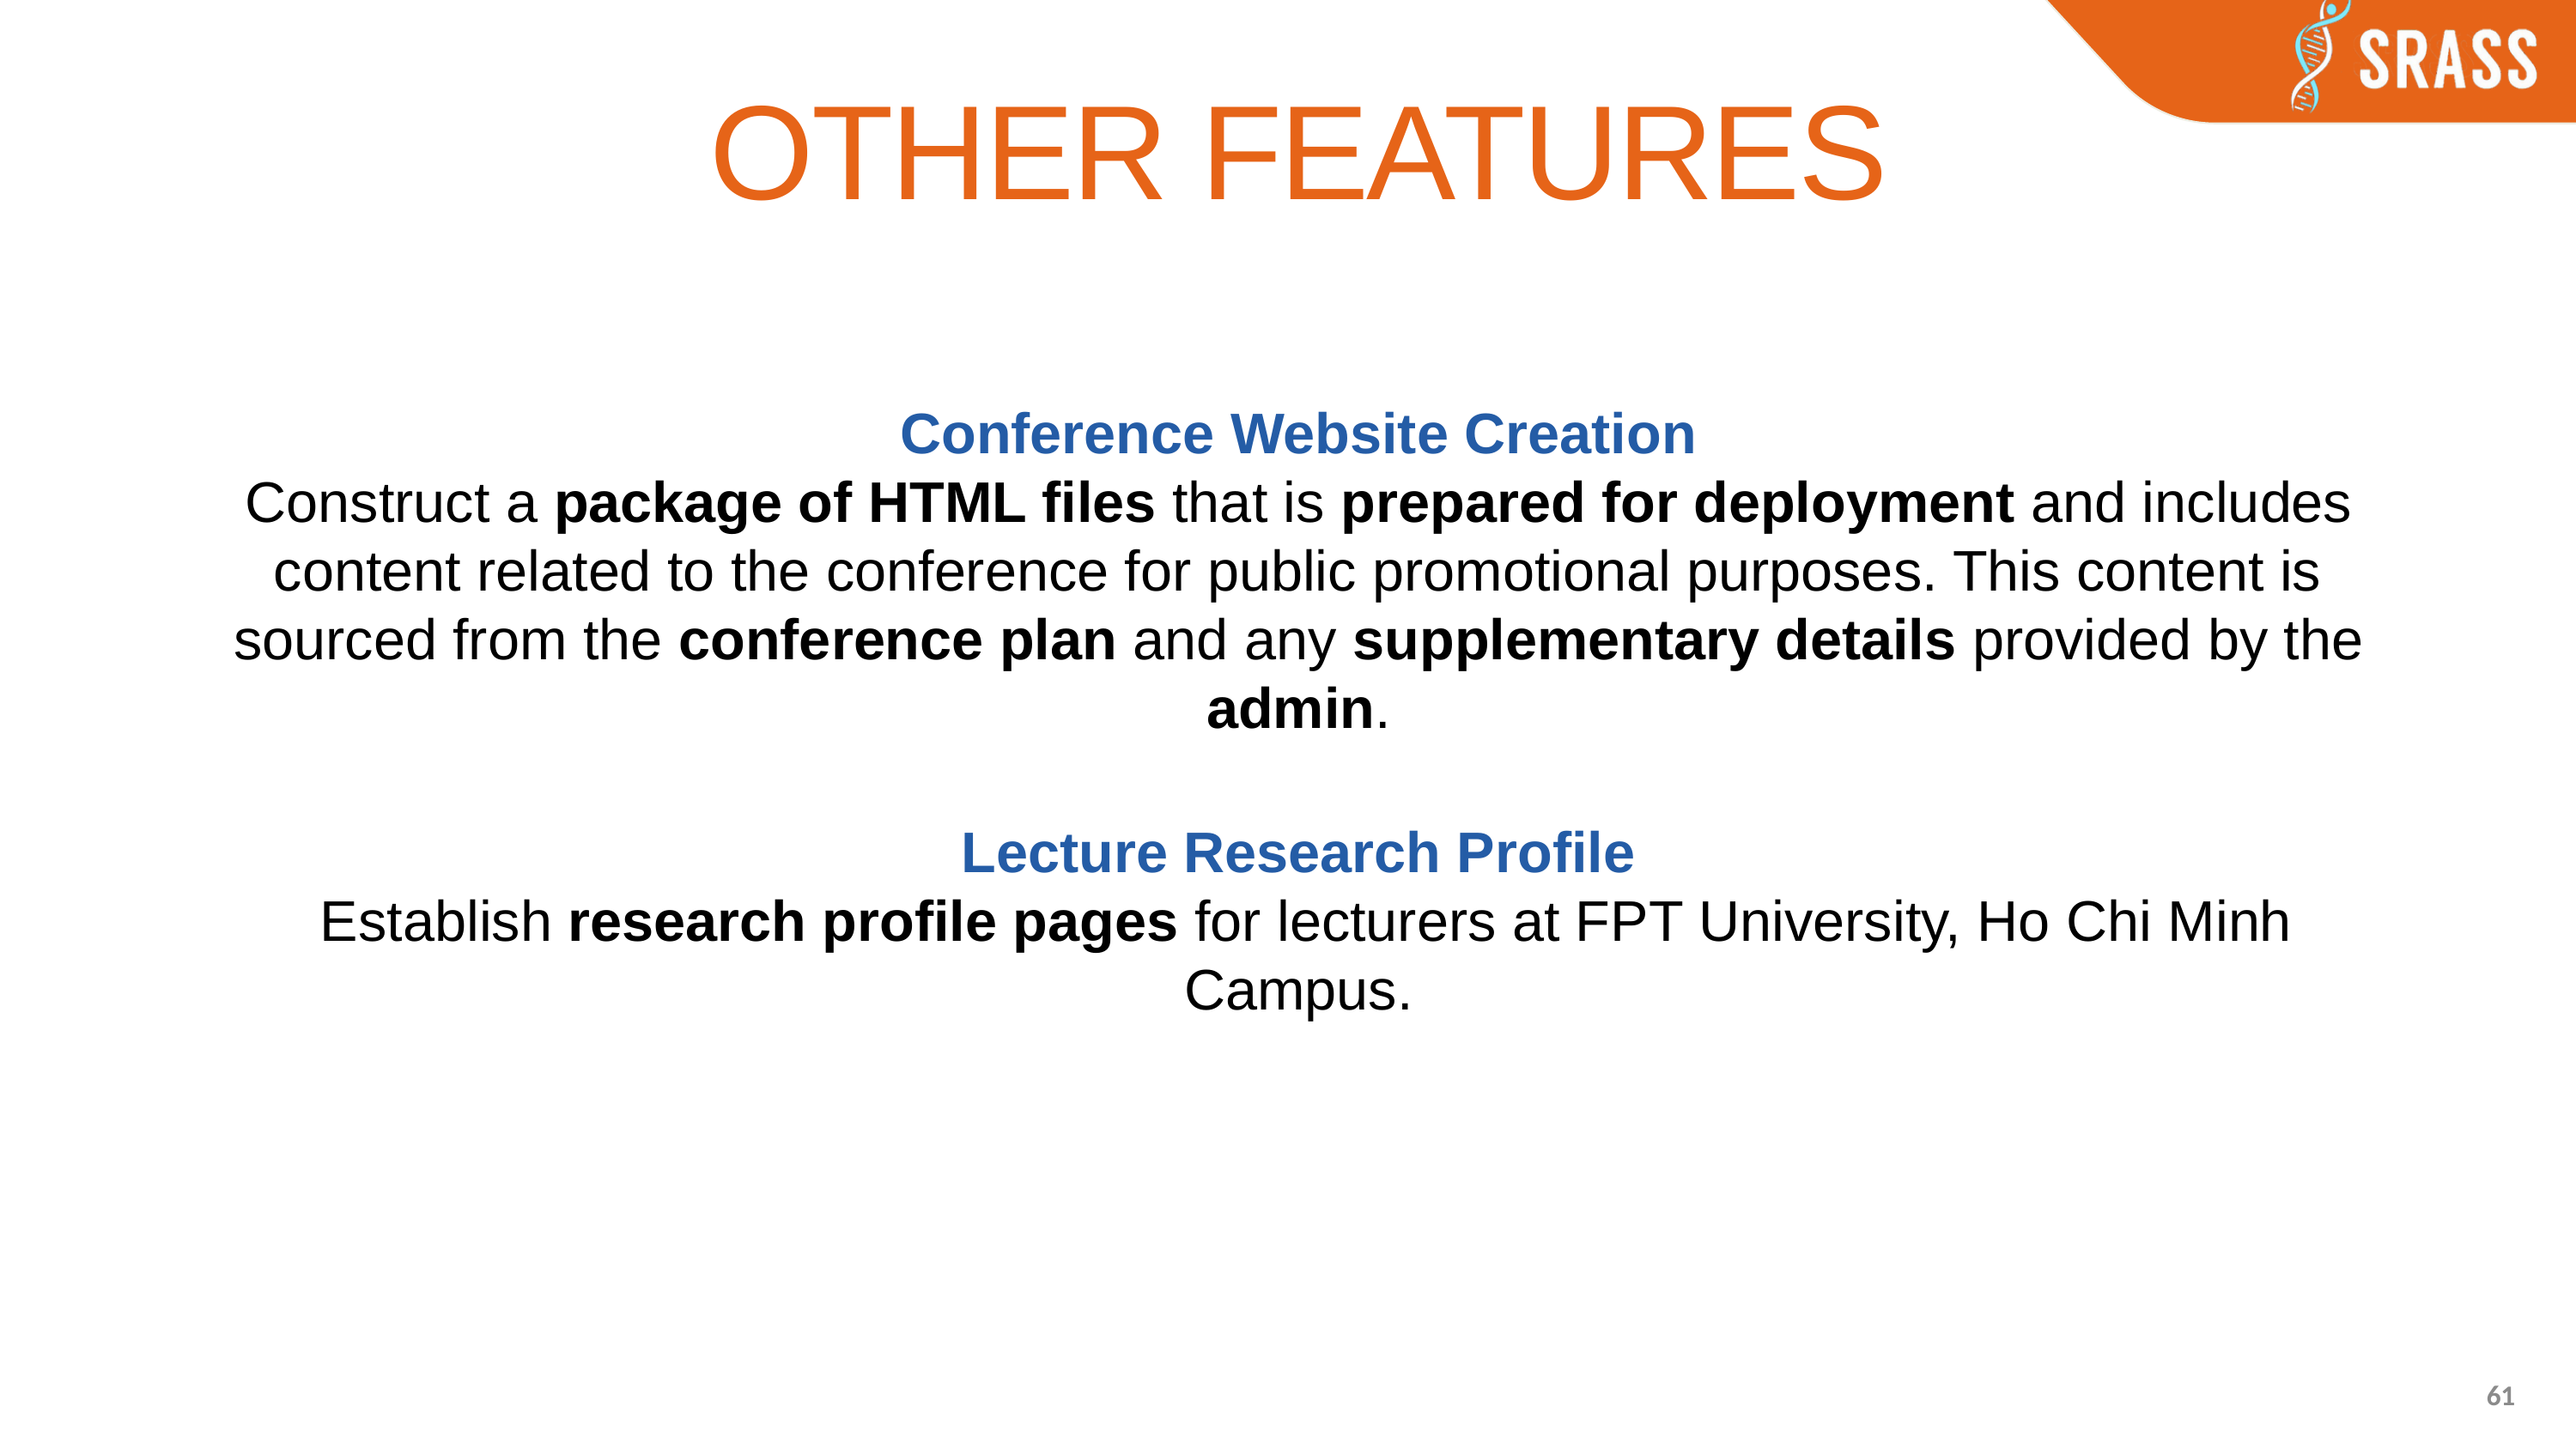

OTHER FEATURES
Conference Website Creation
Construct a package of HTML files that is prepared for deployment and includes content related to the conference for public promotional purposes. This content is sourced from the conference plan and any supplementary details provided by the admin.
Lecture Research Profile
 Establish research profile pages for lecturers at FPT University, Ho Chi Minh Campus.
61